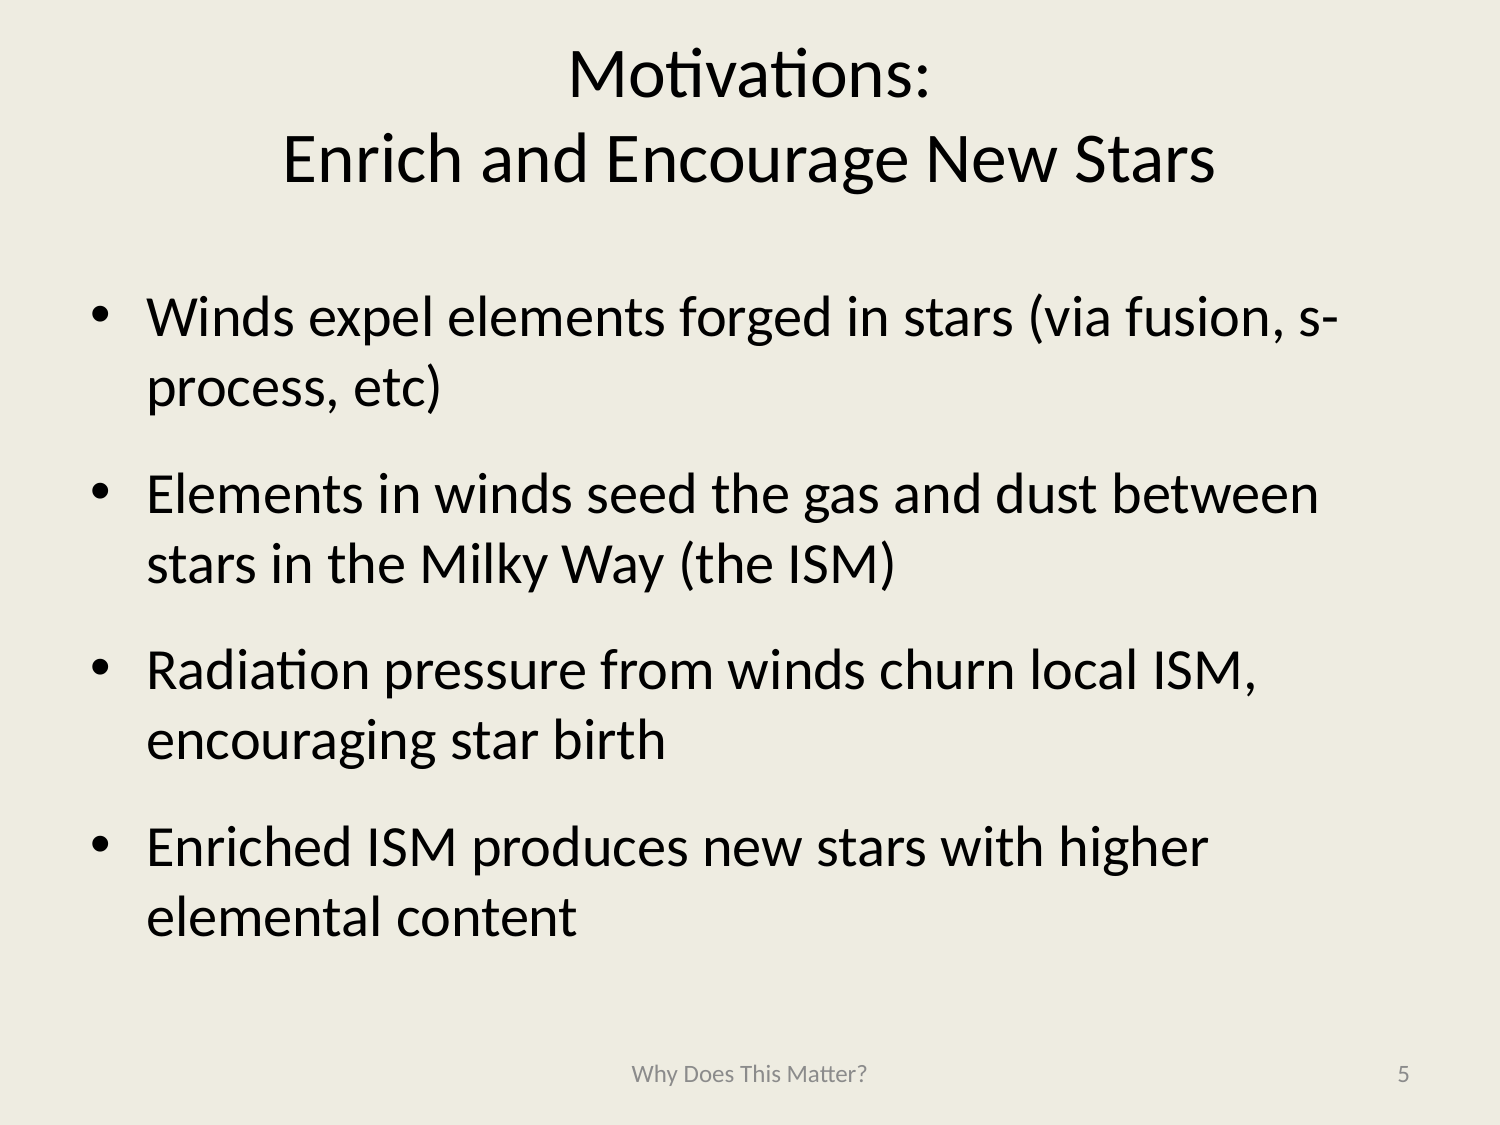

# Motivations: Enrich and Encourage New Stars
Winds expel elements forged in stars (via fusion, s-process, etc)
Elements in winds seed the gas and dust between stars in the Milky Way (the ISM)
Radiation pressure from winds churn local ISM, encouraging star birth
Enriched ISM produces new stars with higher elemental content
Why Does This Matter?
5